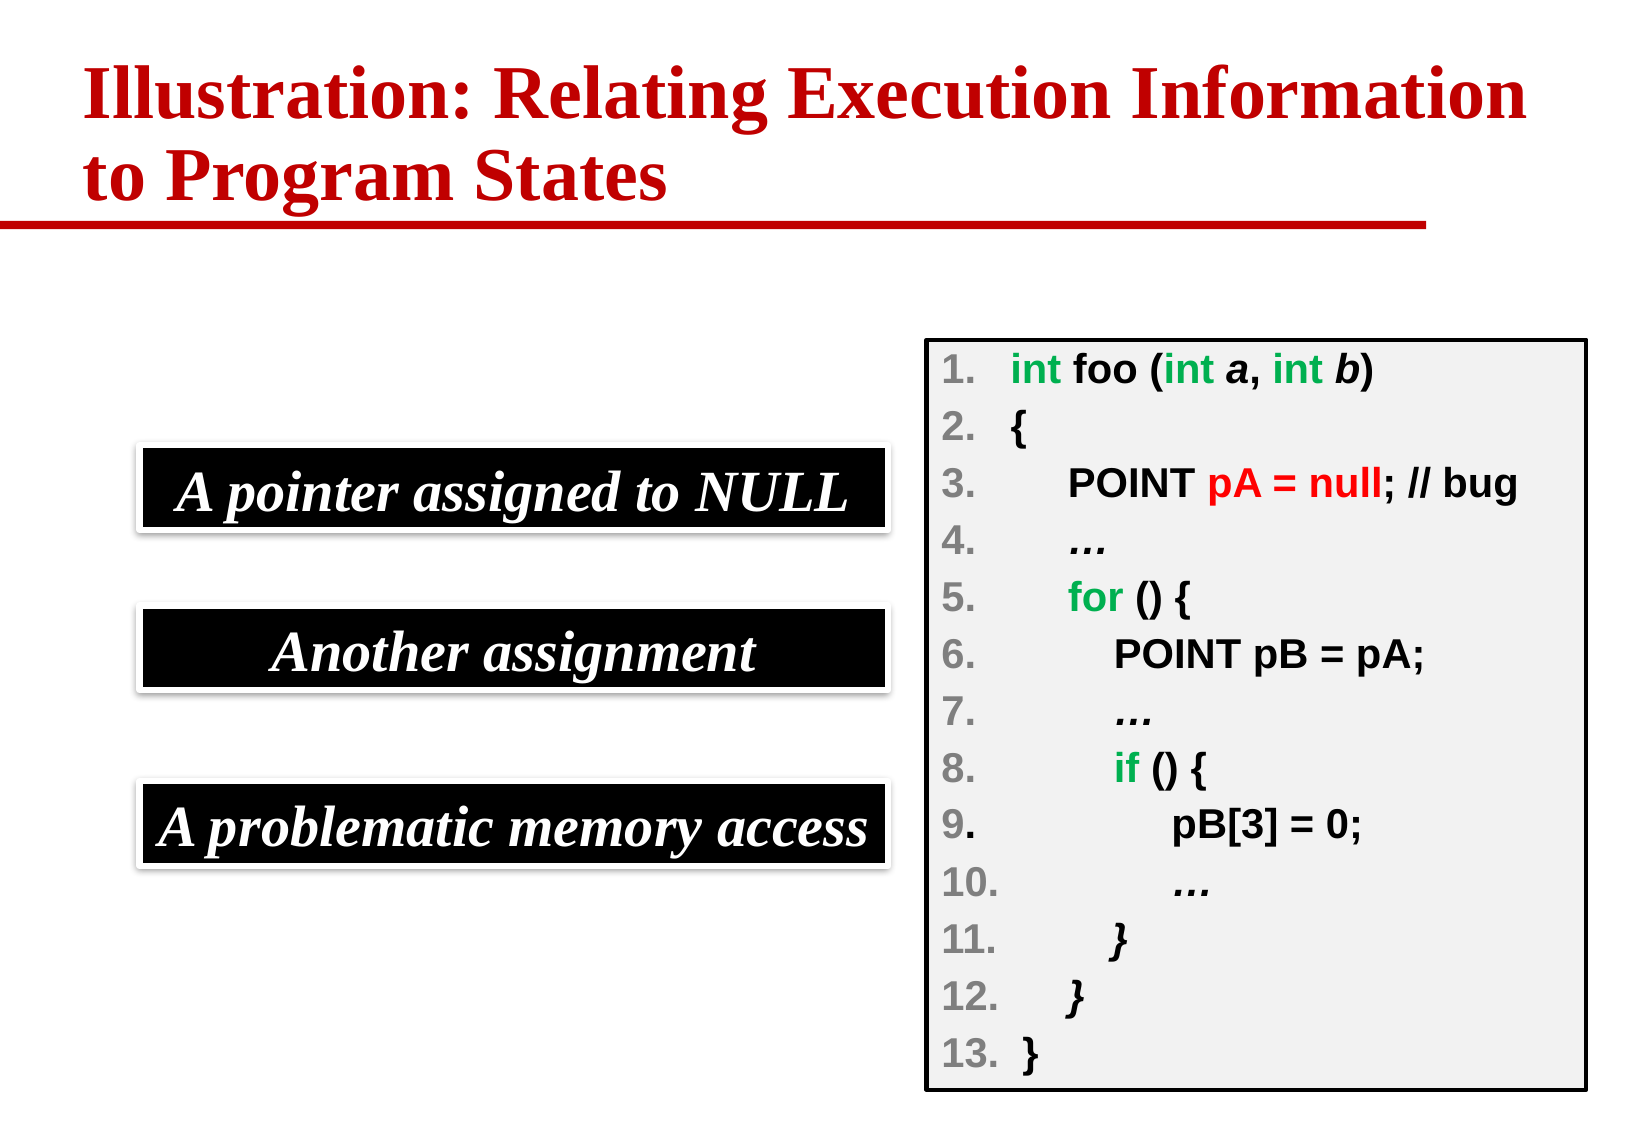

# Illustration: Relating Execution Information to Program States
1.   int foo (int a, int b)
2.   {
3.        POINT pA = null; // bug
4.        …
5.        for () {
6.            POINT pB = pA;
7.            …
8.            if () {
9.                 pB[3] = 0;
10.               …
11.          }
12.      }
13.  }
A pointer assigned to NULL
Another assignment
A problematic memory access
44